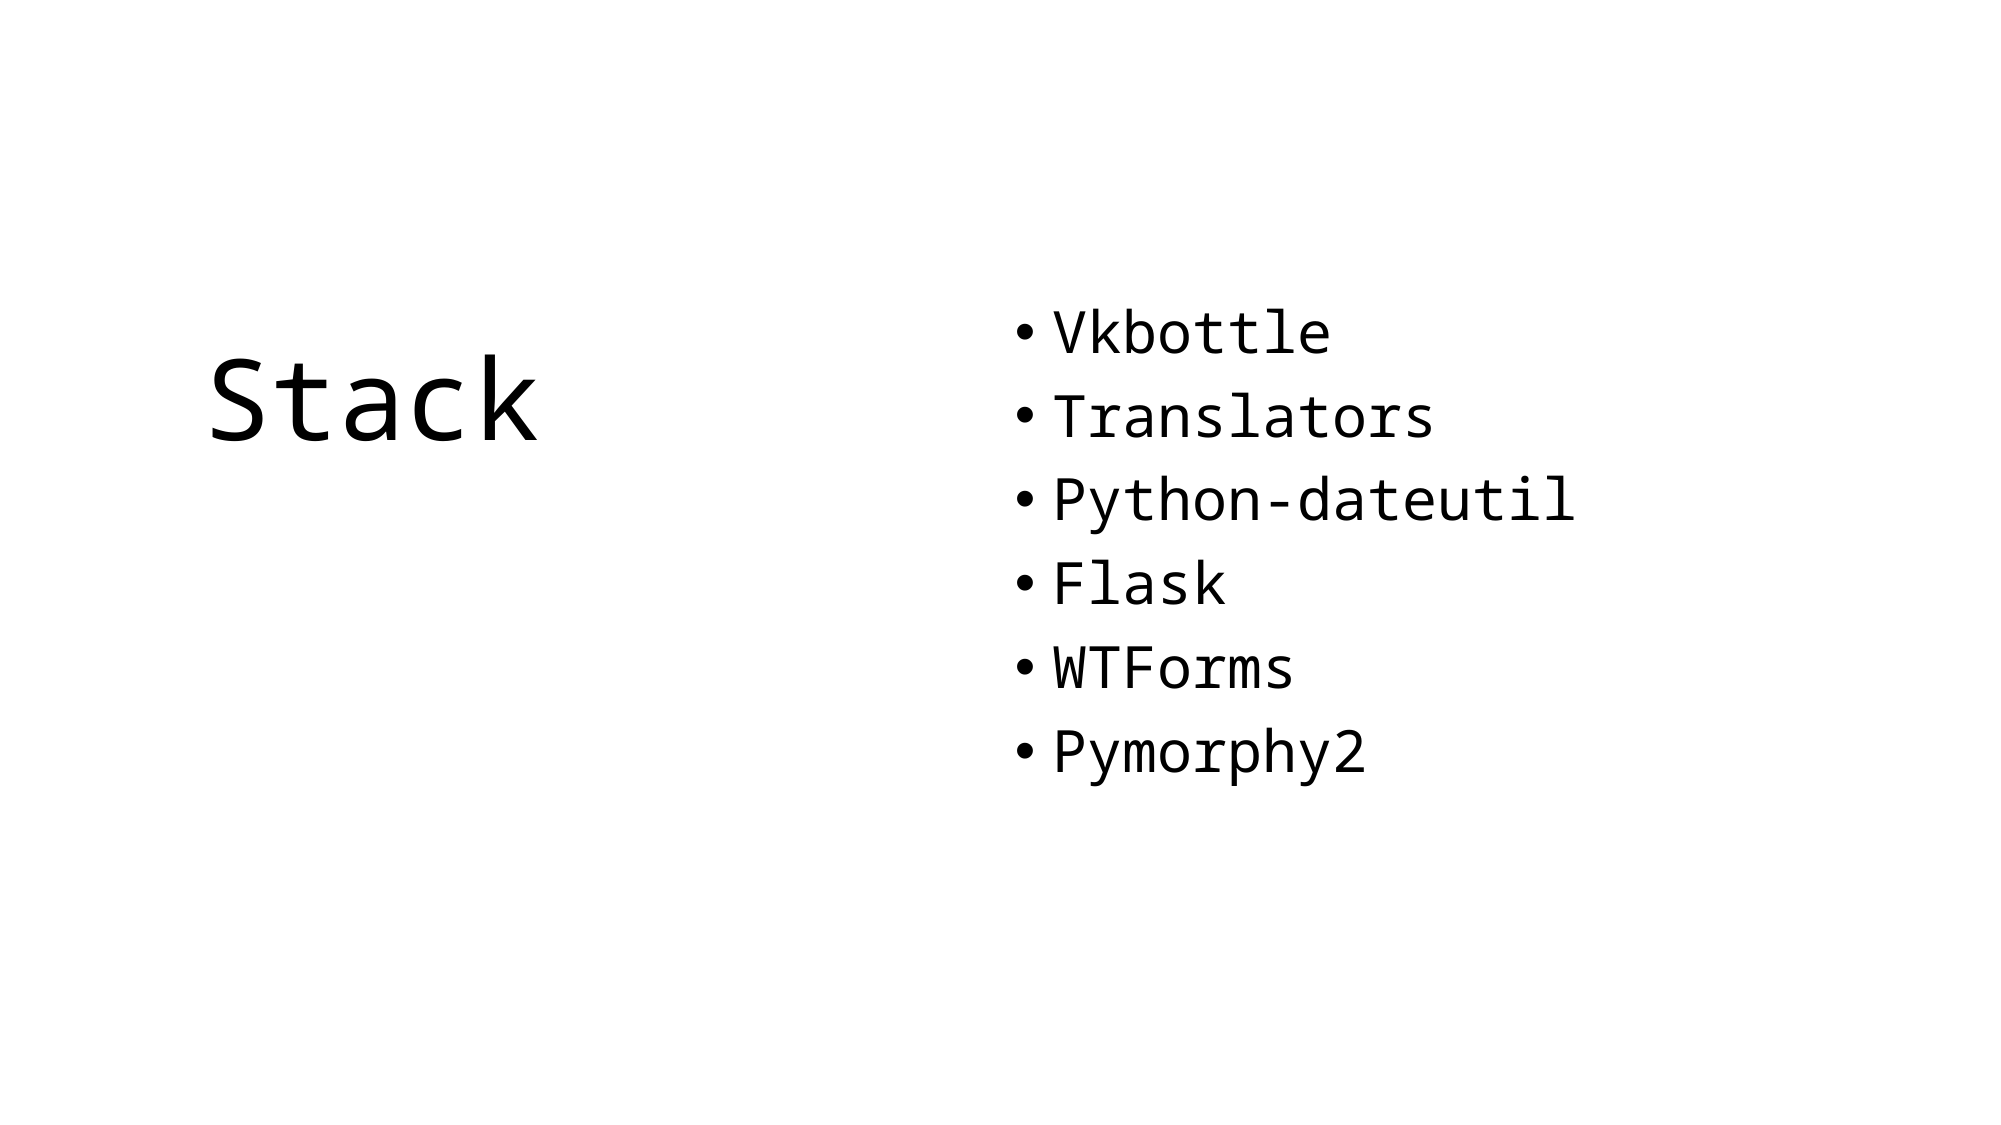

# Stack
Vkbottle
Translators
Python-dateutil
Flask
WTForms
Pymorphy2